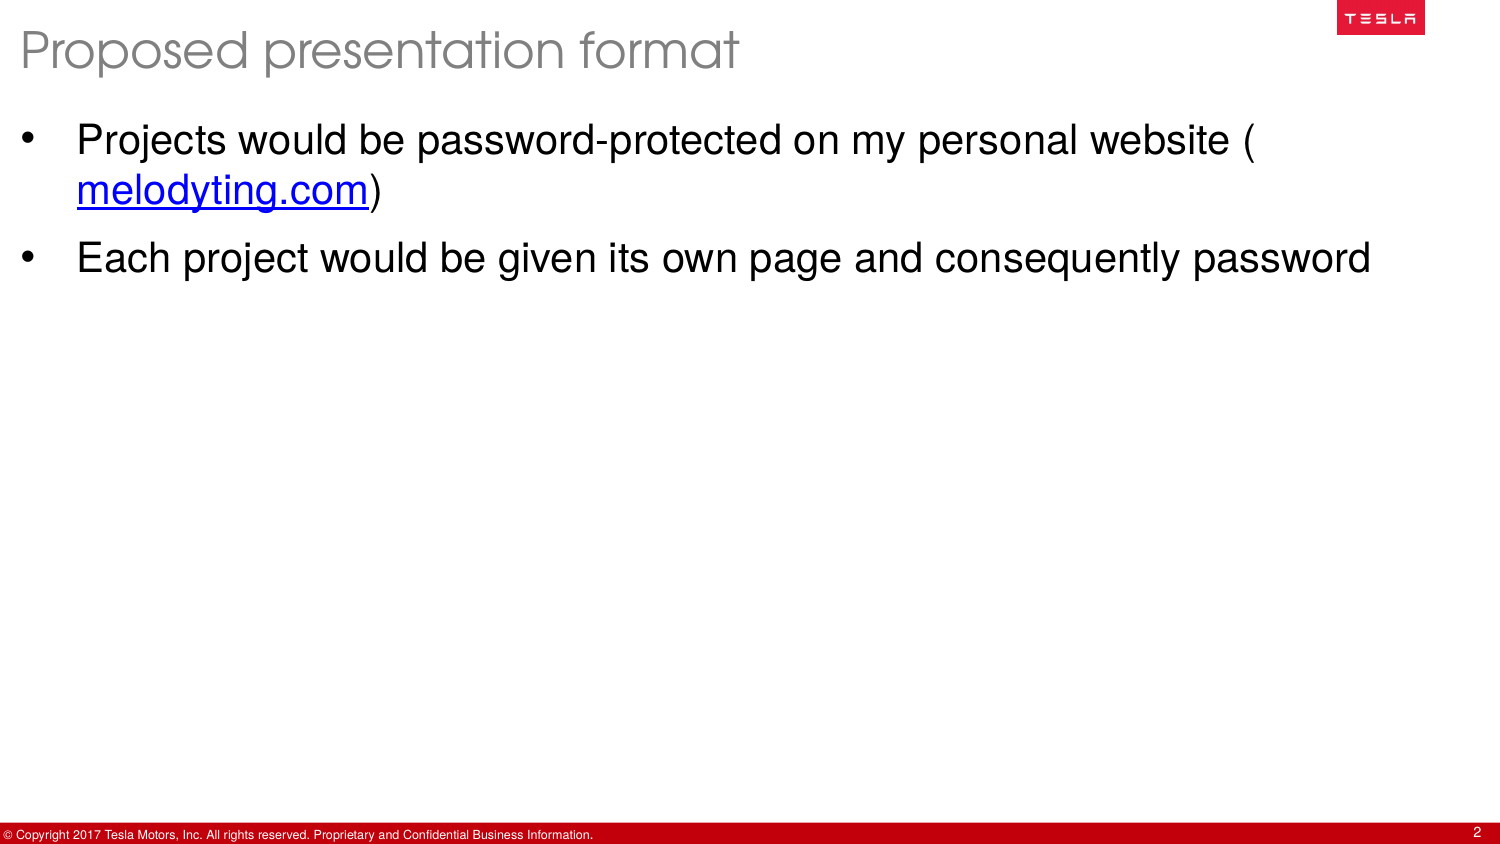

# Proposed presentation format
Projects would be password-protected on my personal website (melodyting.com)
Each project would be given its own page and consequently password

2